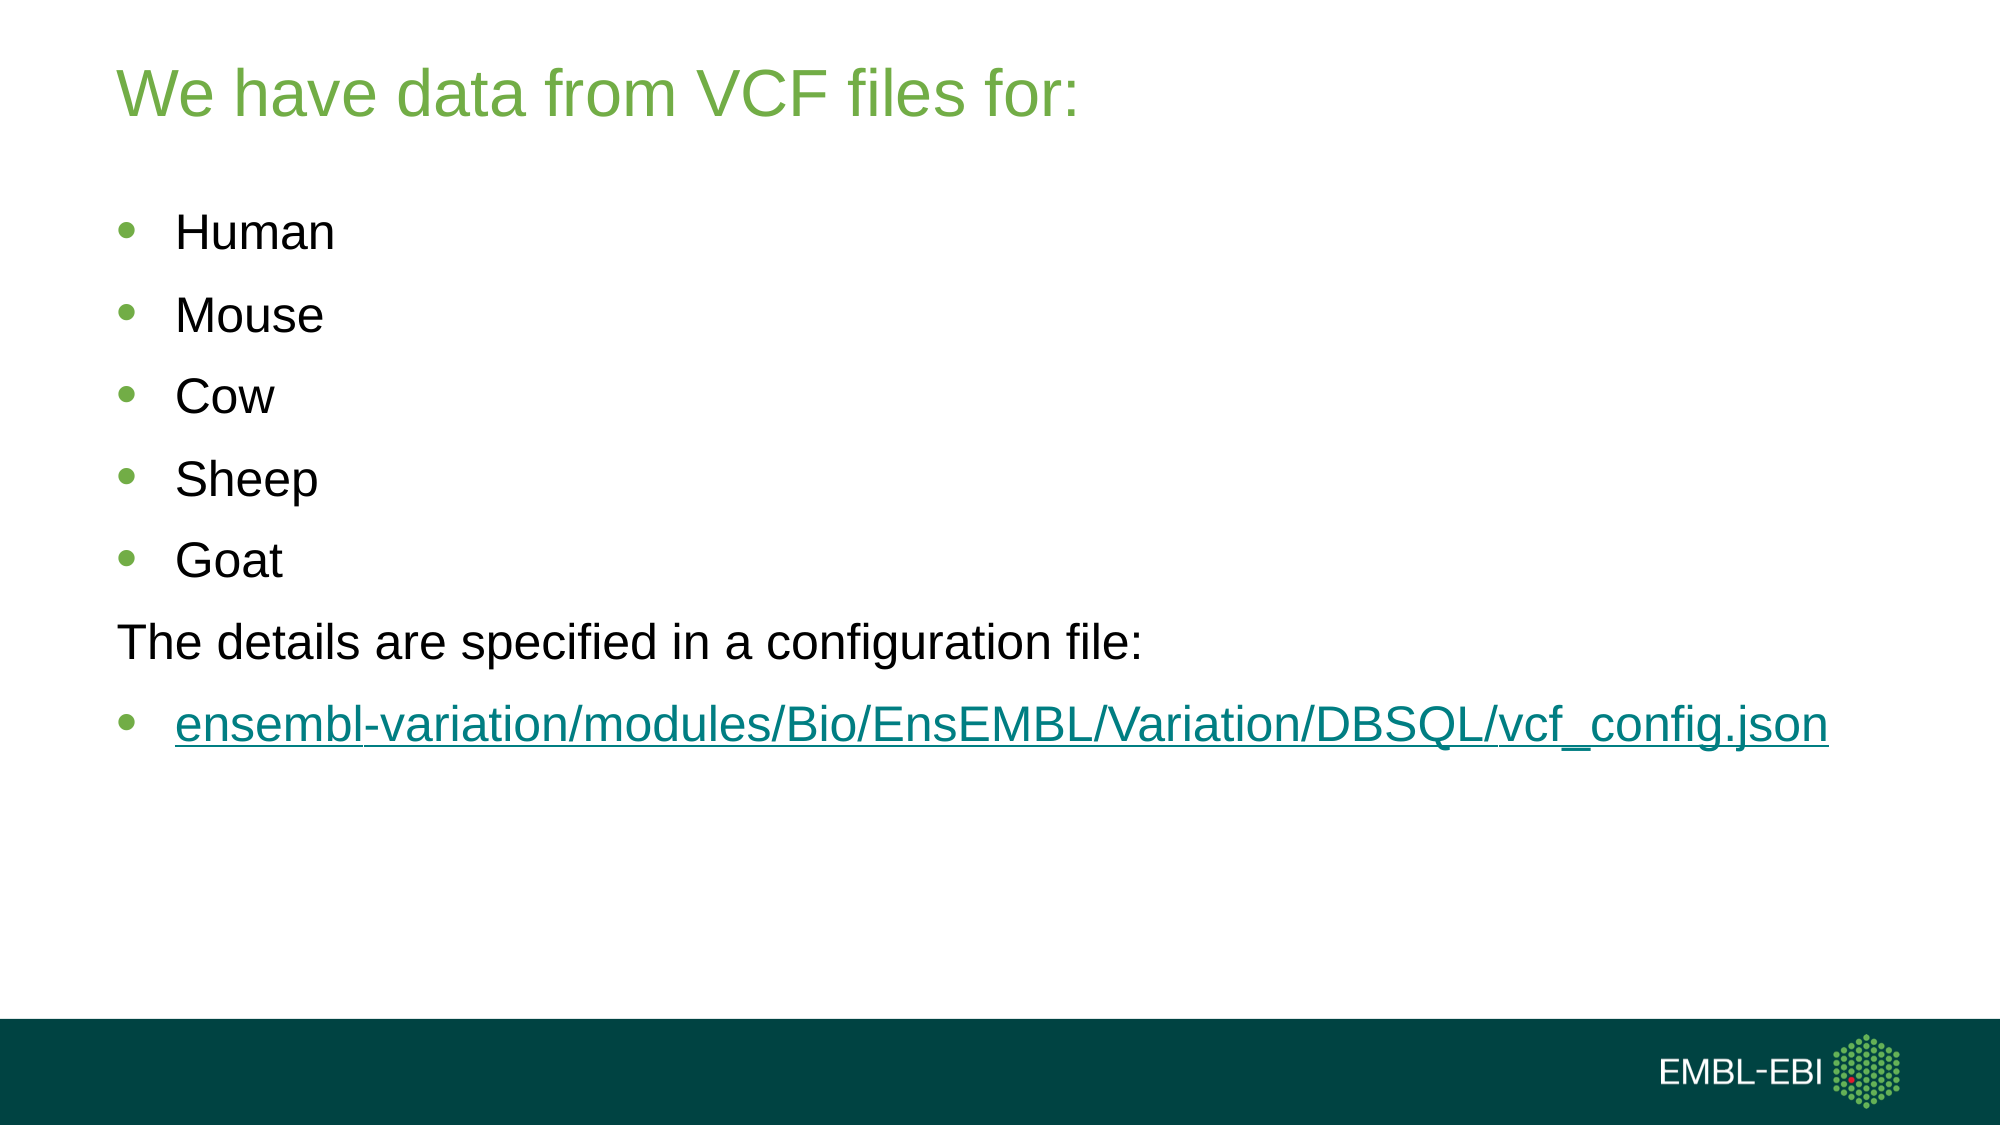

# We have data from VCF files for:
Human
Mouse
Cow
Sheep
Goat
The details are specified in a configuration file:
ensembl-variation/modules/Bio/EnsEMBL/Variation/DBSQL/vcf_config.json